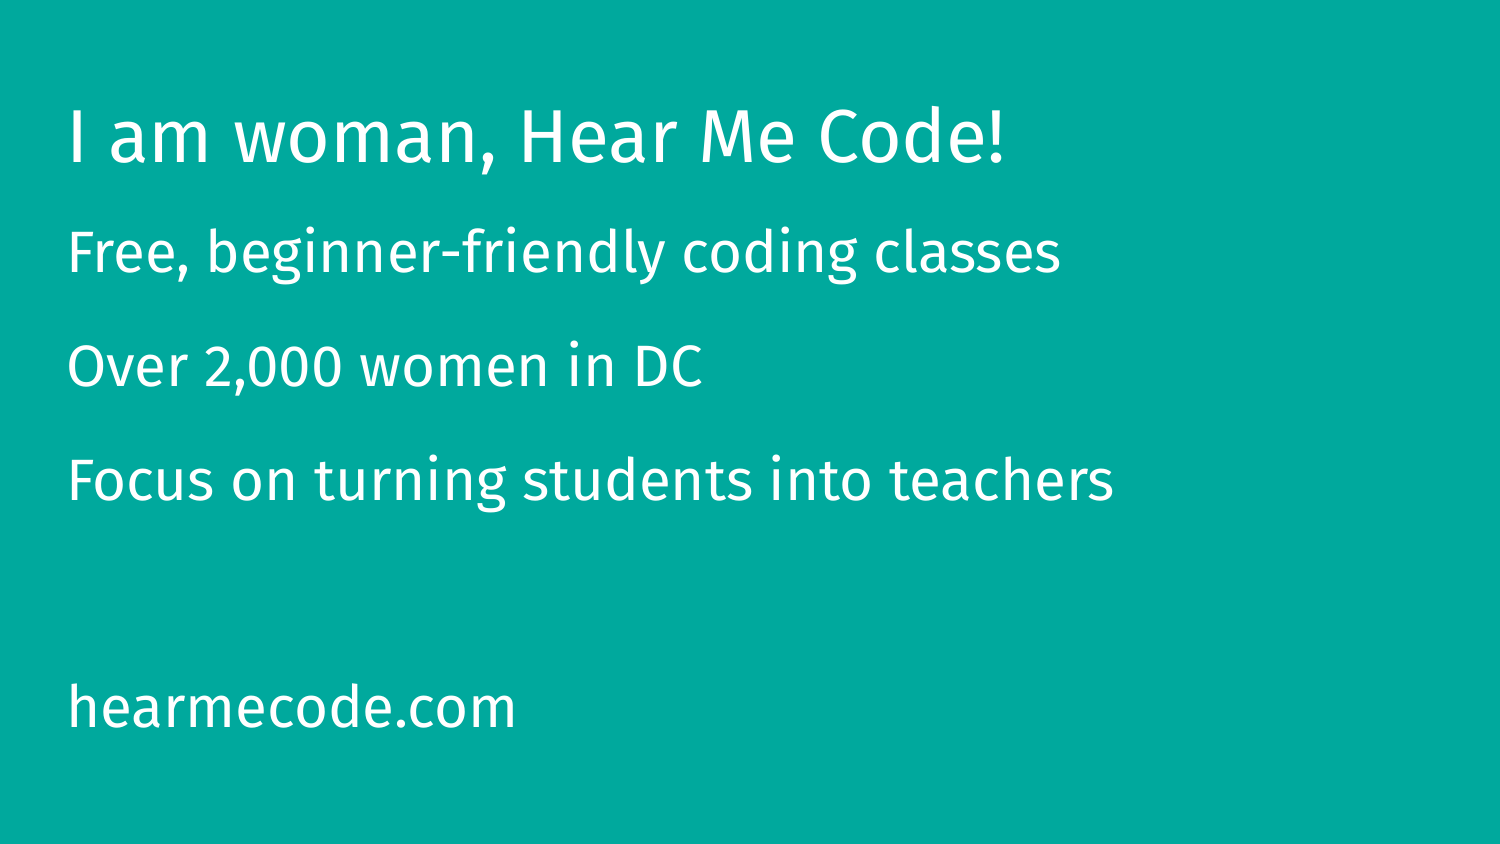

# I am woman, Hear Me Code!
Free, beginner-friendly coding classes
Over 2,000 women in DC
Focus on turning students into teachers

hearmecode.com